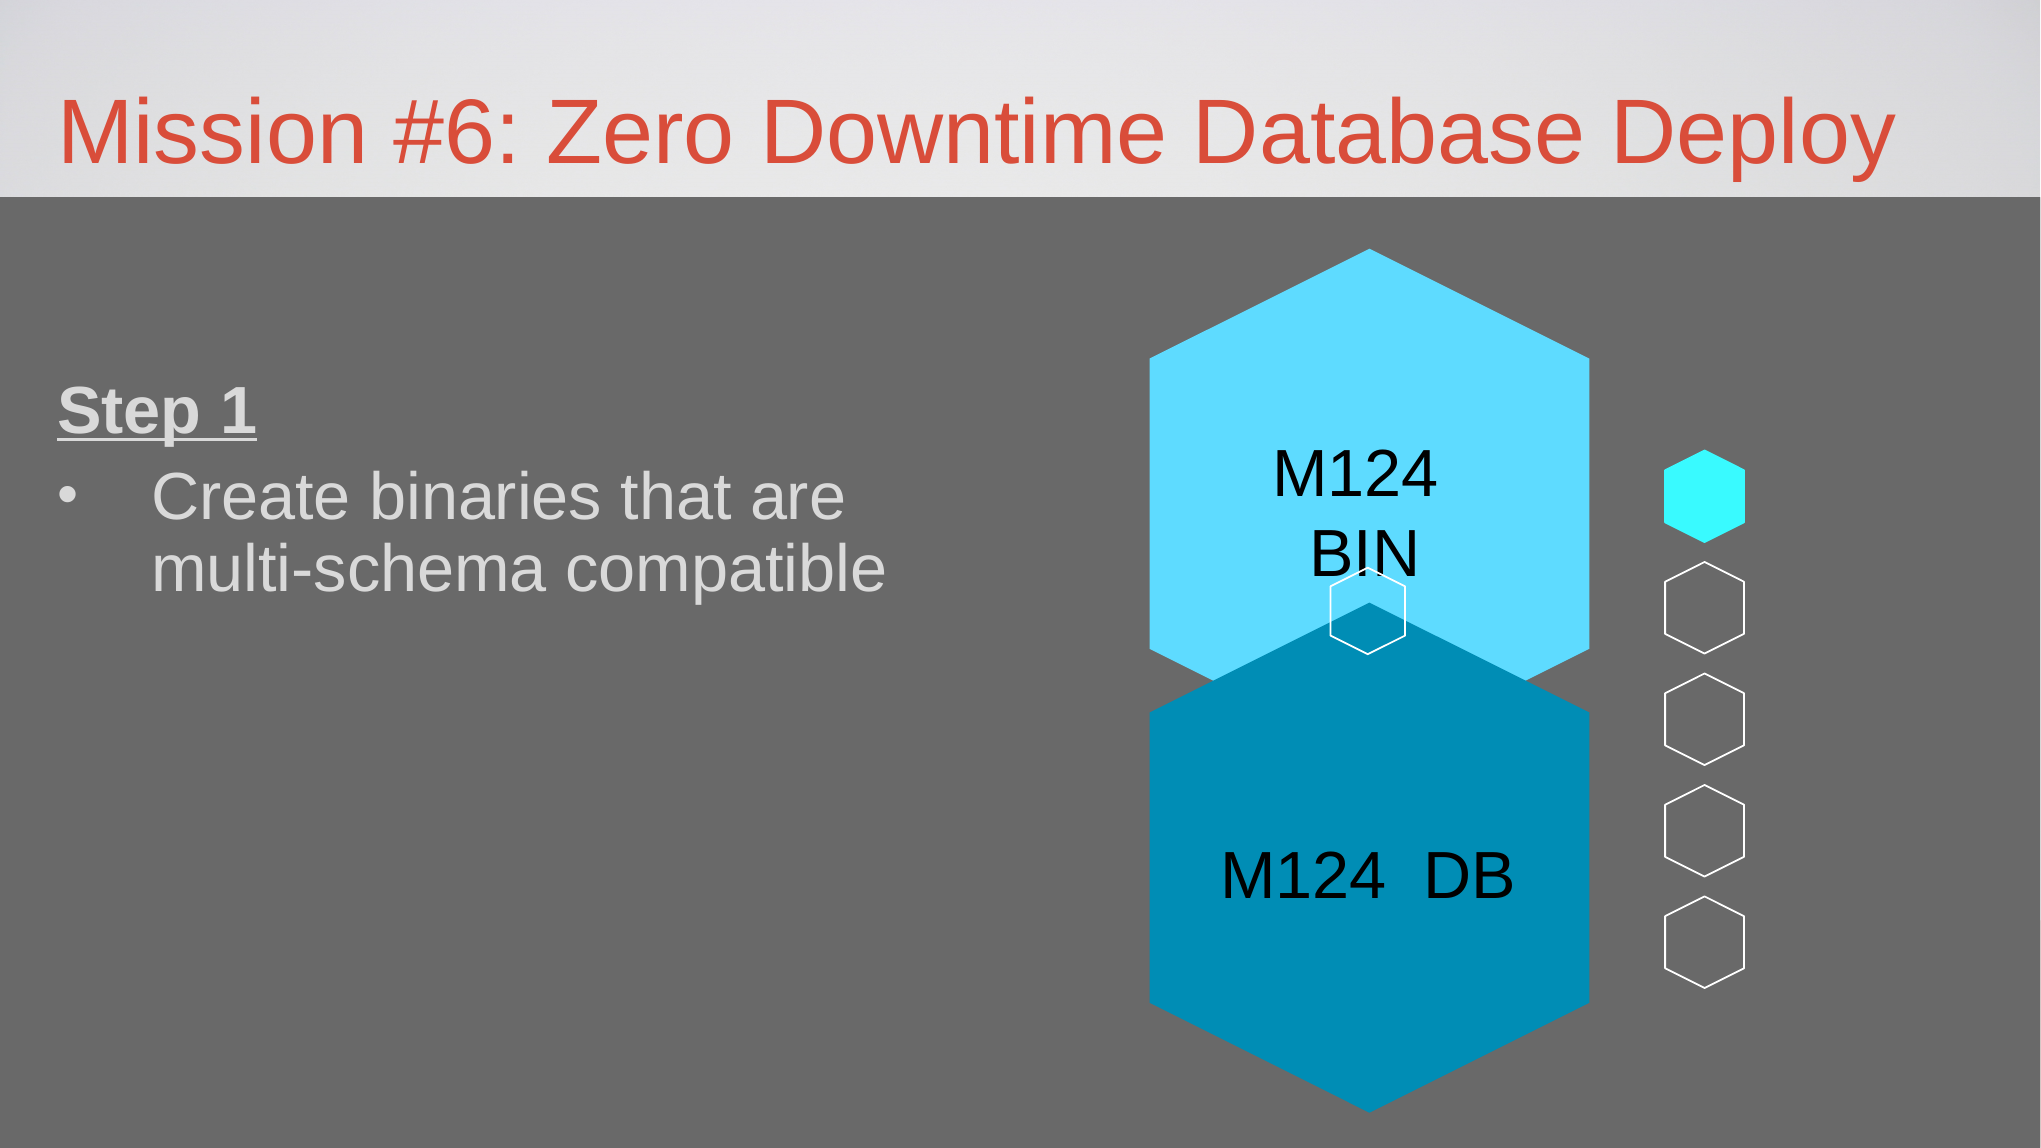

Mission #6: Zero Downtime Database Deploy

M124  BIN

M124  DB
Step 1
Create binaries that are multi-schema compatible